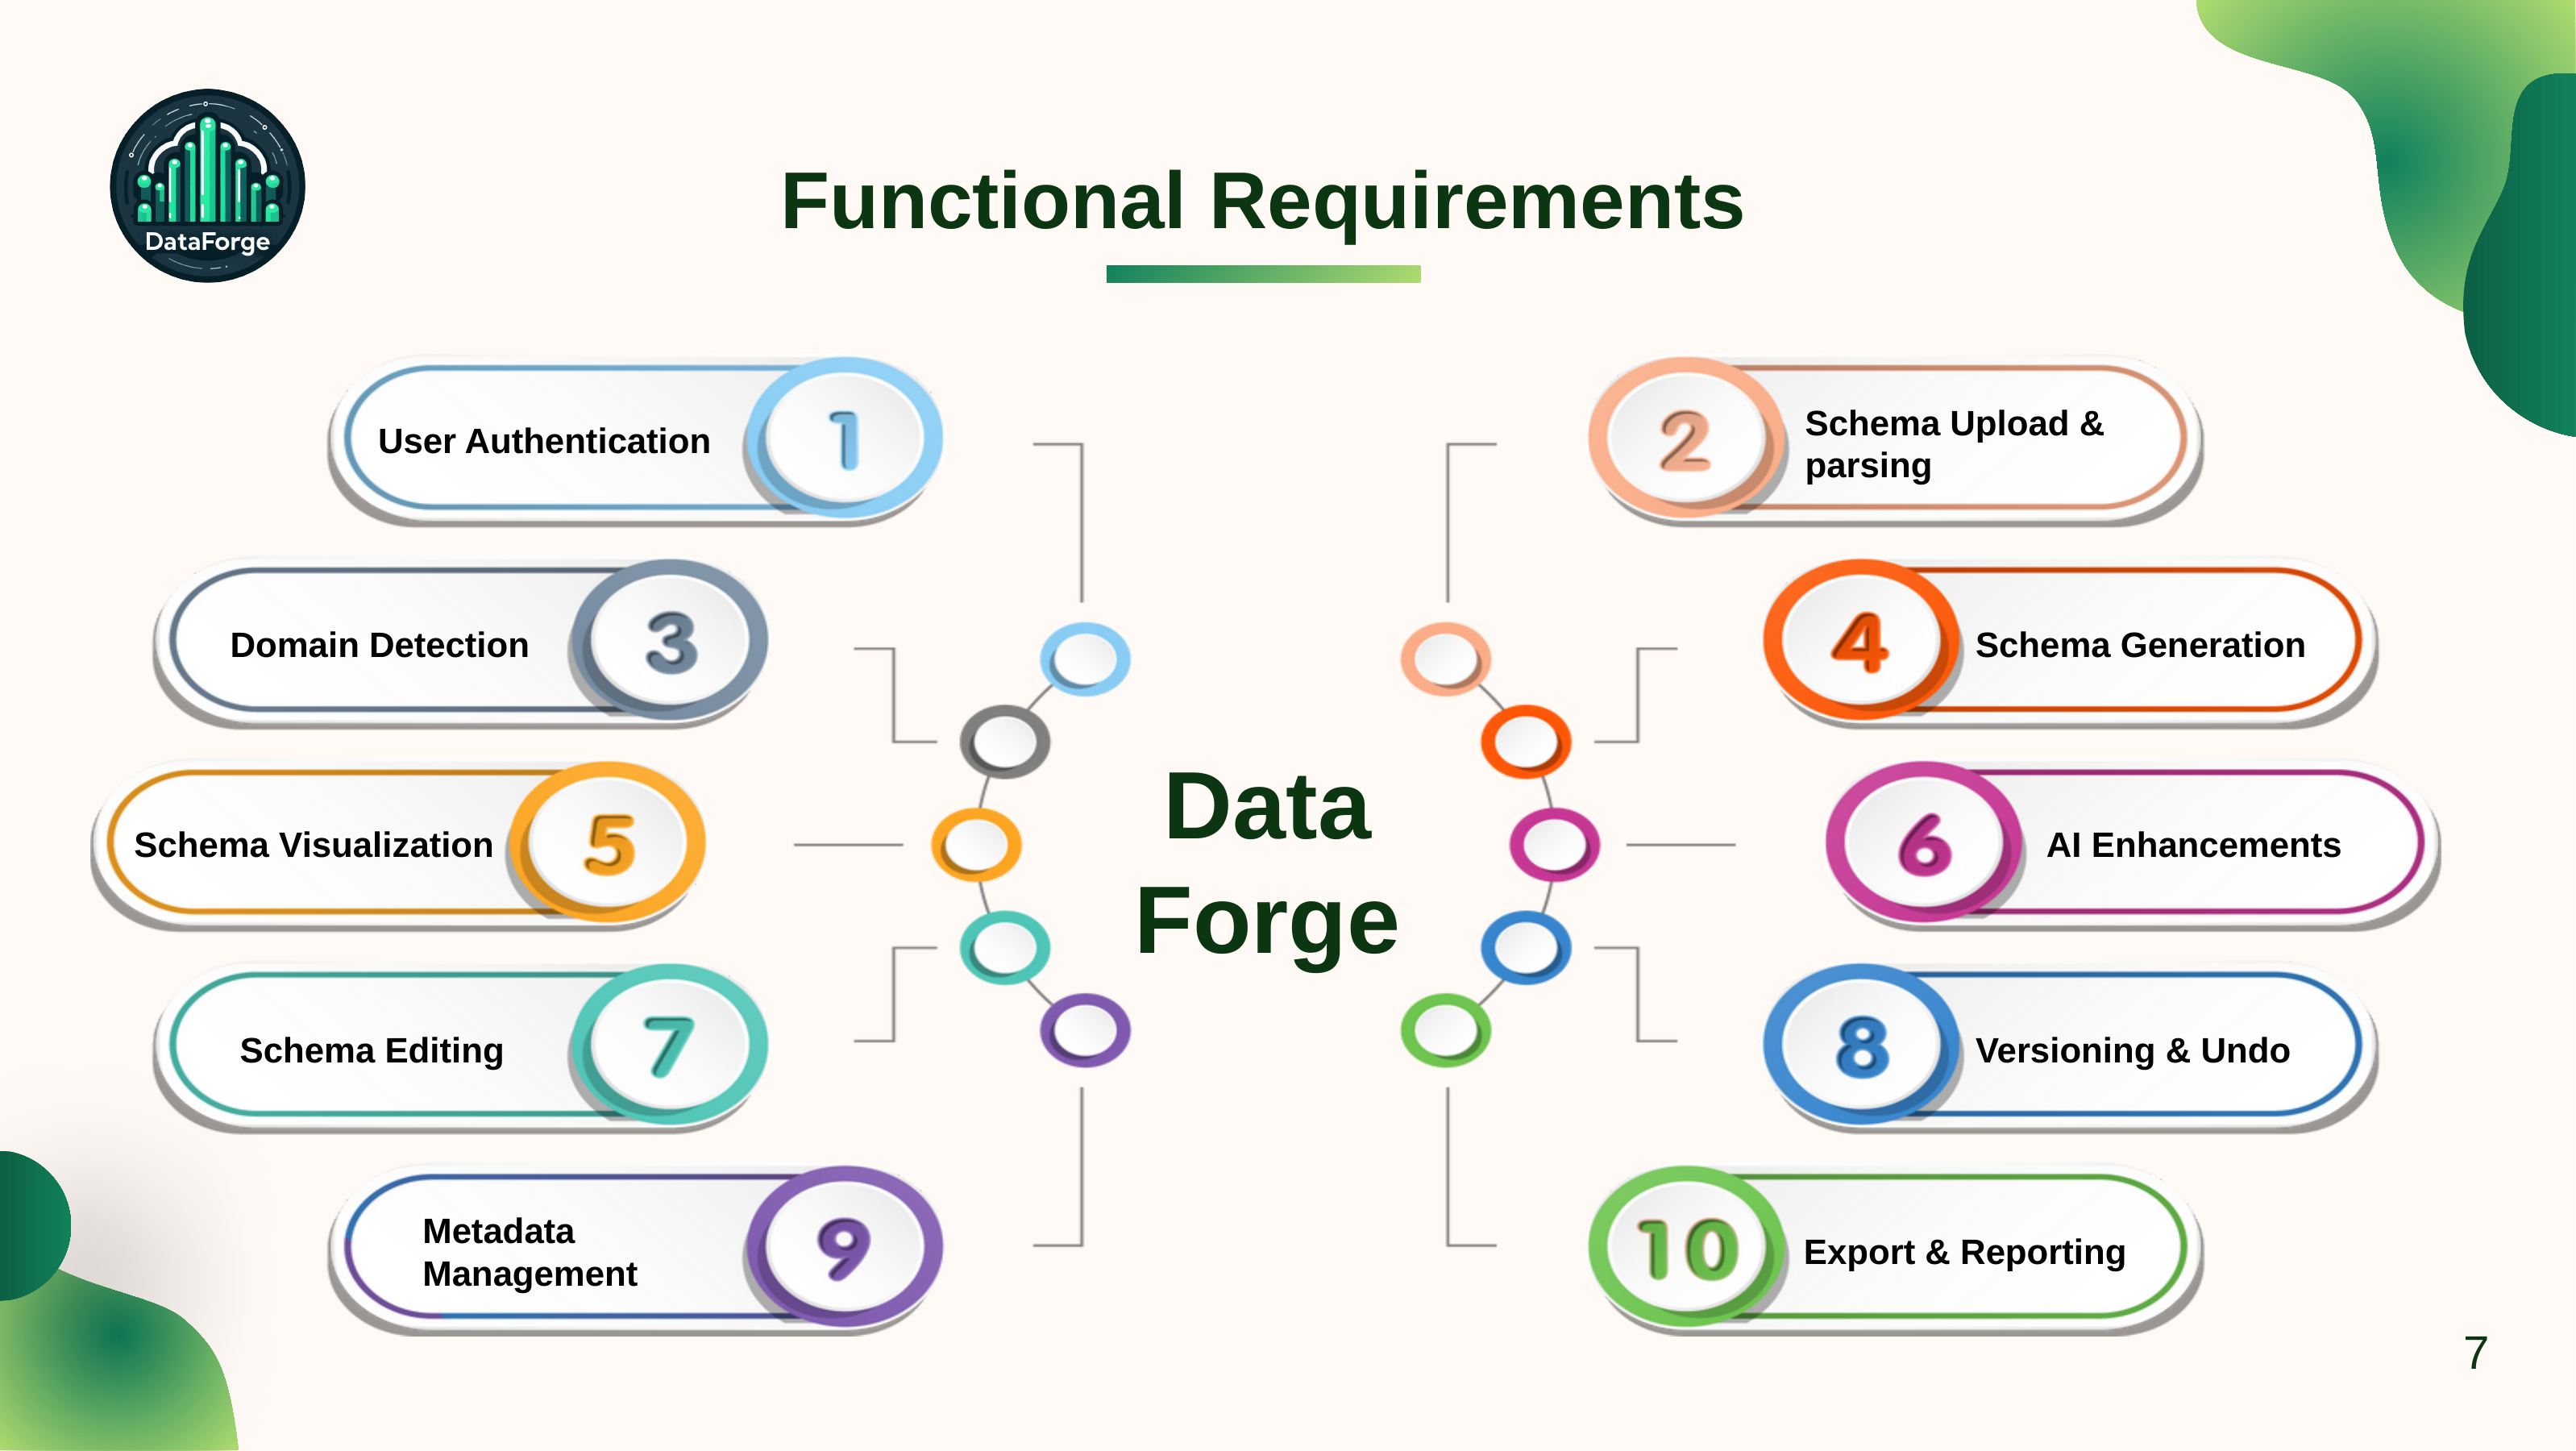

Functional Requirements

Schema Upload & parsing
User Authentication
Domain Detection
Schema Generation
Data
Forge
Schema Visualization
AI Enhancements
Schema Editing
Versioning & Undo
Metadata Management
Export & Reporting
7